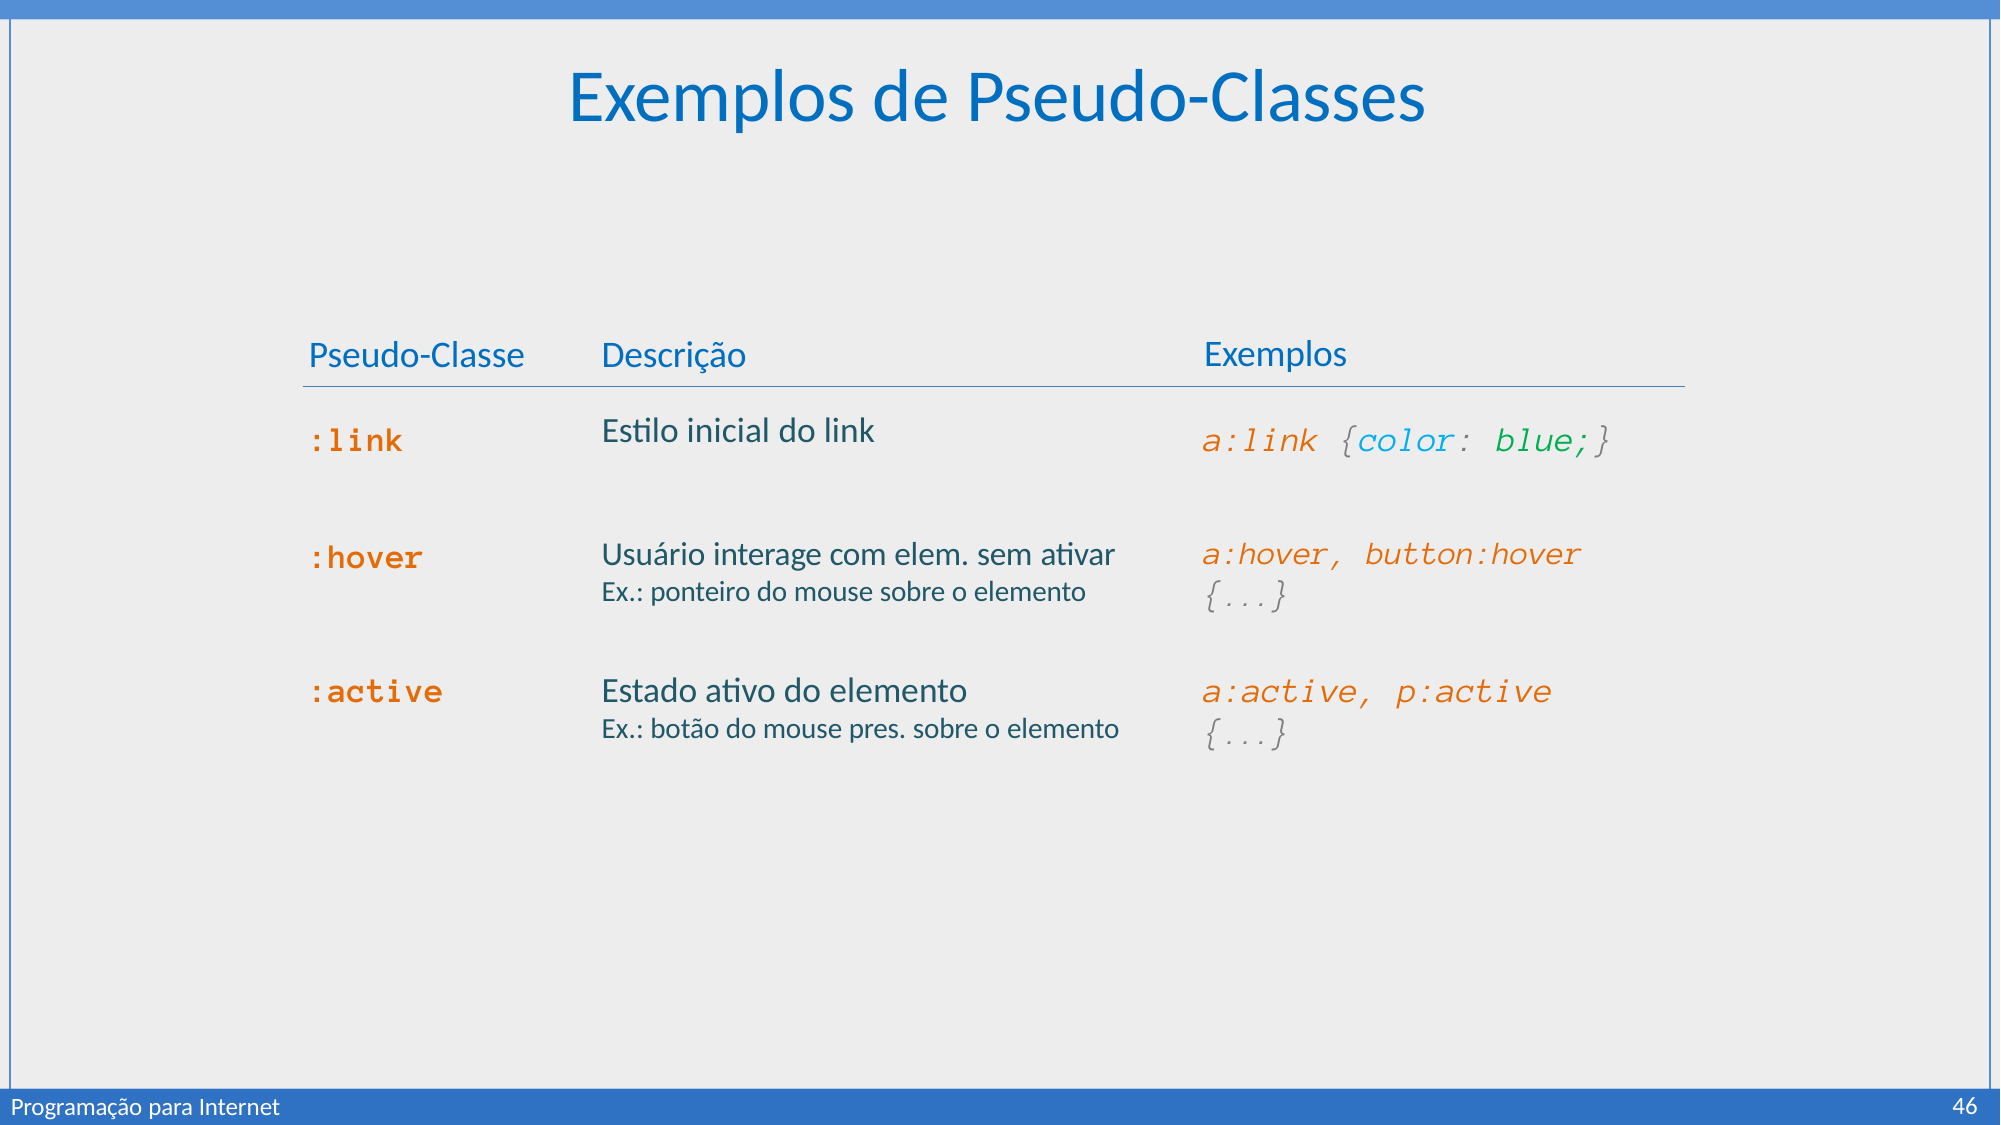

# Exemplos de Pseudo-Classes
| Pseudo-Classe | Descrição | Exemplos |  |
| --- | --- | --- | --- |
| :link | Estilo inicial do link | a:link {color: | blue;} |
a:hover, button:hover {...}
:hover
Usuário interage com elem. sem ativar
Ex.: ponteiro do mouse sobre o elemento
Estado ativo do elemento
Ex.: botão do mouse pres. sobre o elemento
a:active, p:active {...}
:active
46
Programação para Internet